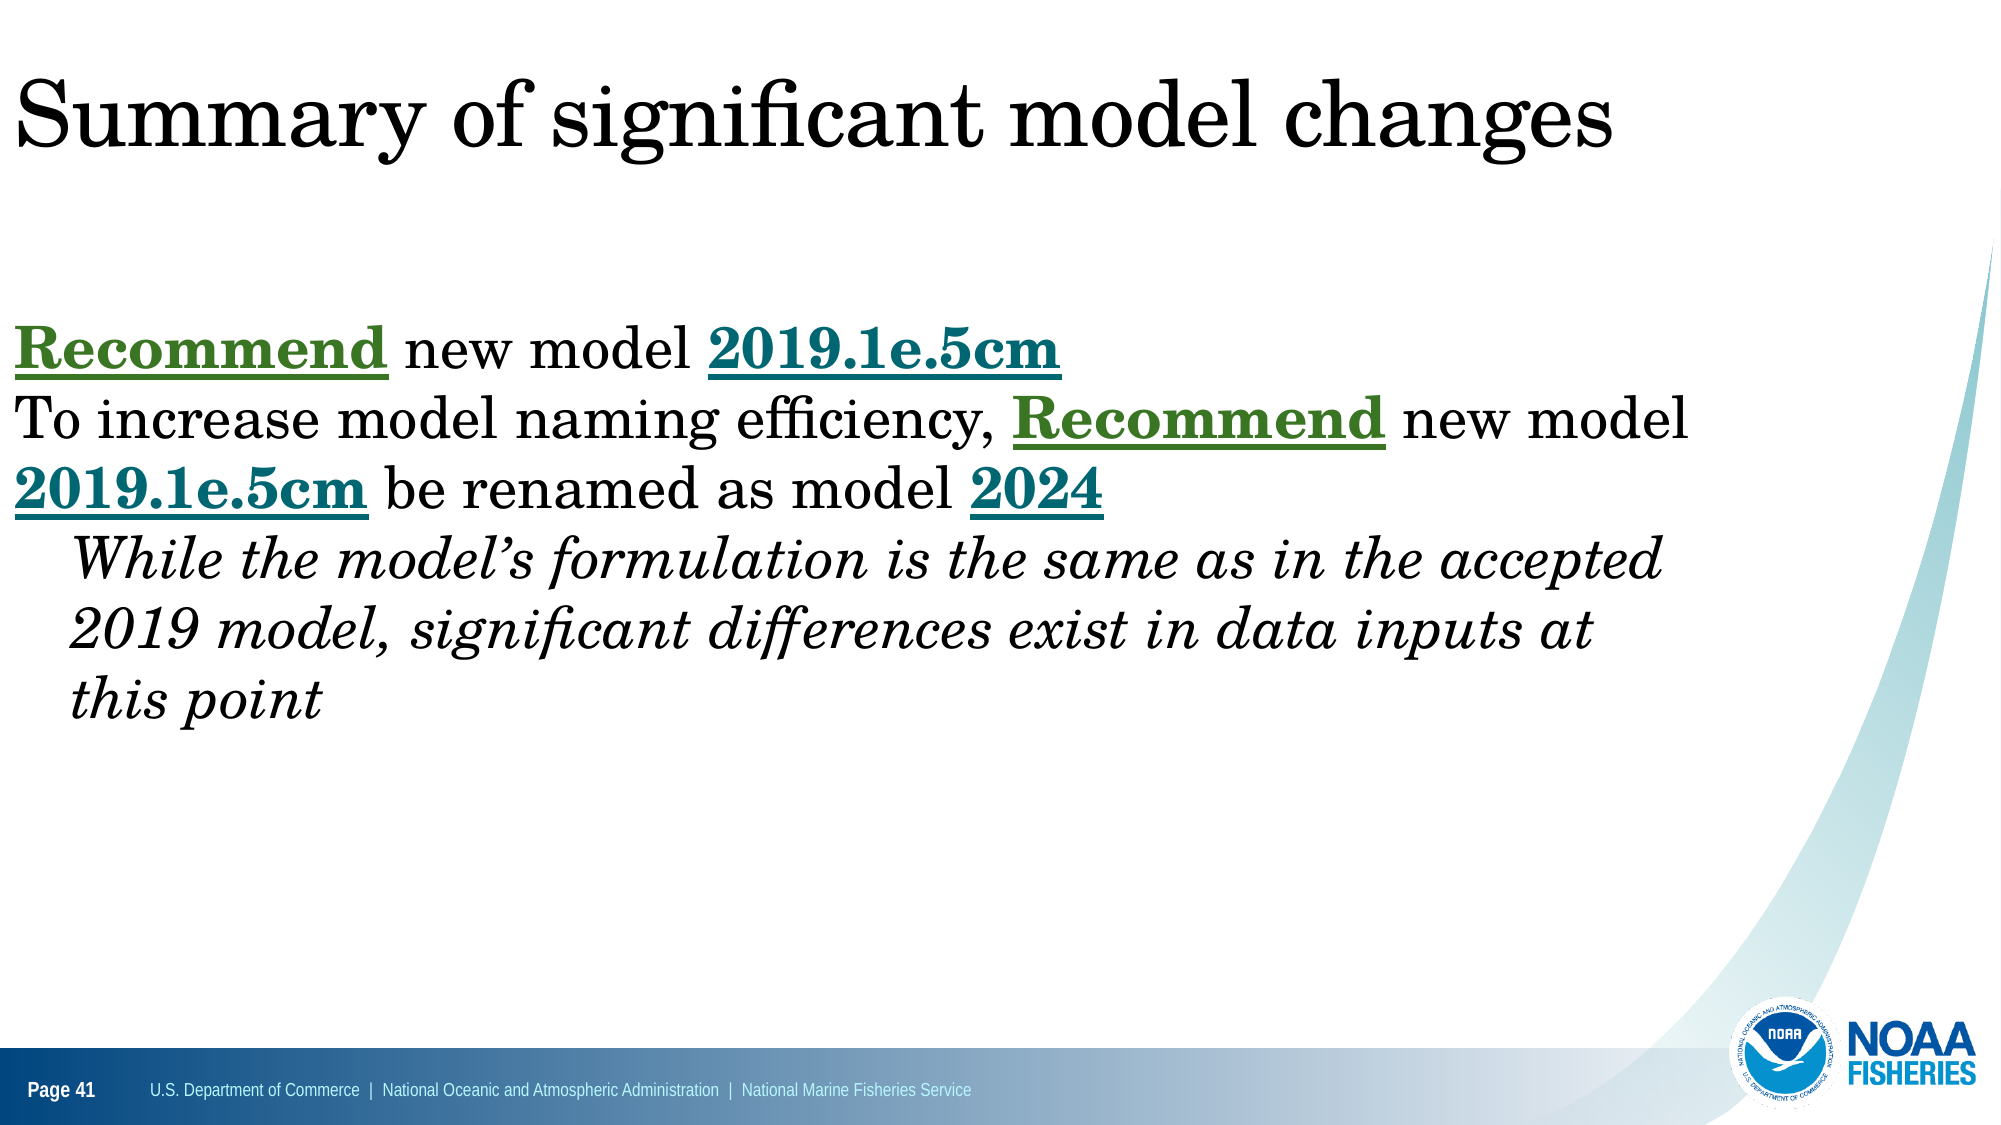

Summary of significant model changes
Recommend new model 2019.1e.5cm
To increase model naming efficiency, Recommend new model 2019.1e.5cm be renamed as model 2024
While the model’s formulation is the same as in the accepted 2019 model, significant differences exist in data inputs at this point